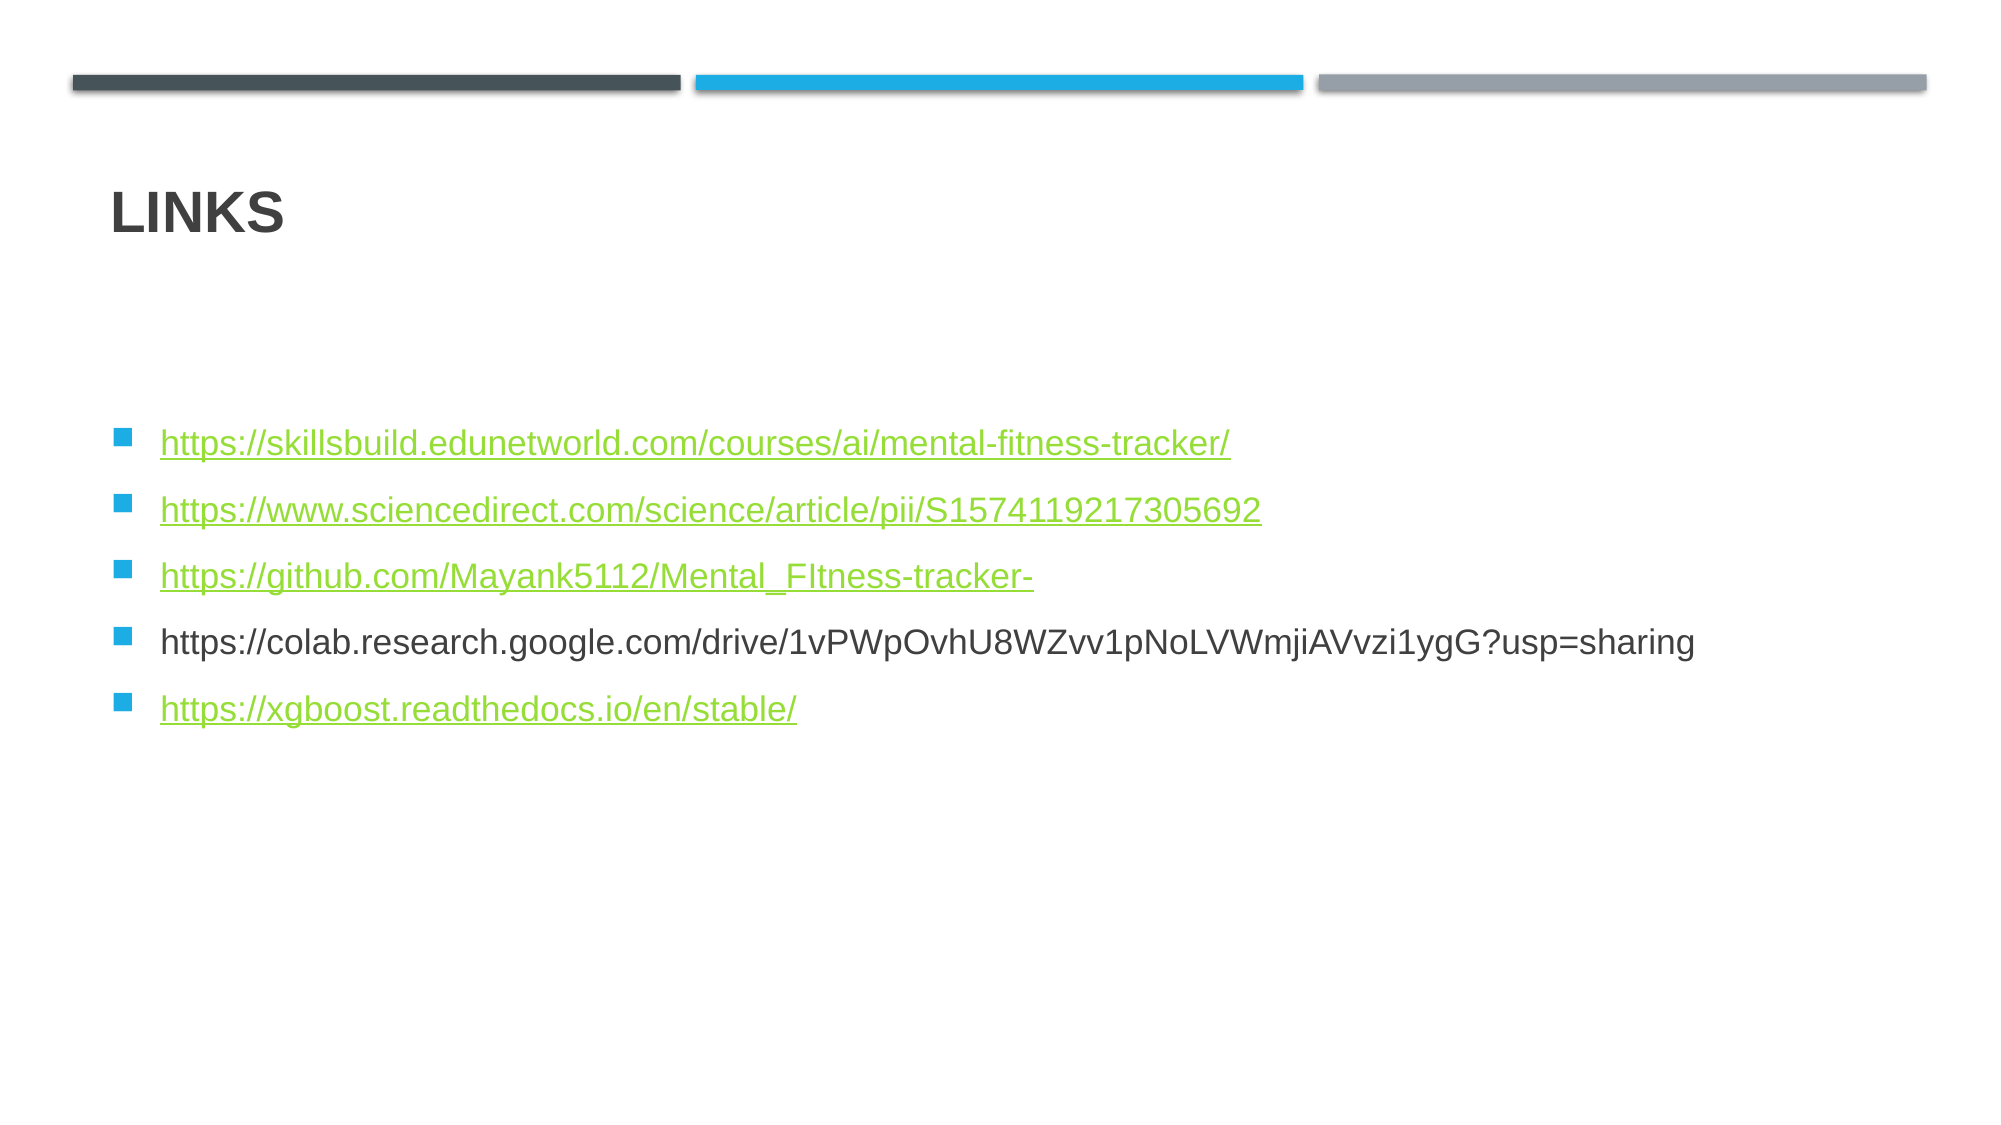

# links
https://skillsbuild.edunetworld.com/courses/ai/mental-fitness-tracker/
https://www.sciencedirect.com/science/article/pii/S1574119217305692
https://github.com/Mayank5112/Mental_FItness-tracker-
https://colab.research.google.com/drive/1vPWpOvhU8WZvv1pNoLVWmjiAVvzi1ygG?usp=sharing
https://xgboost.readthedocs.io/en/stable/